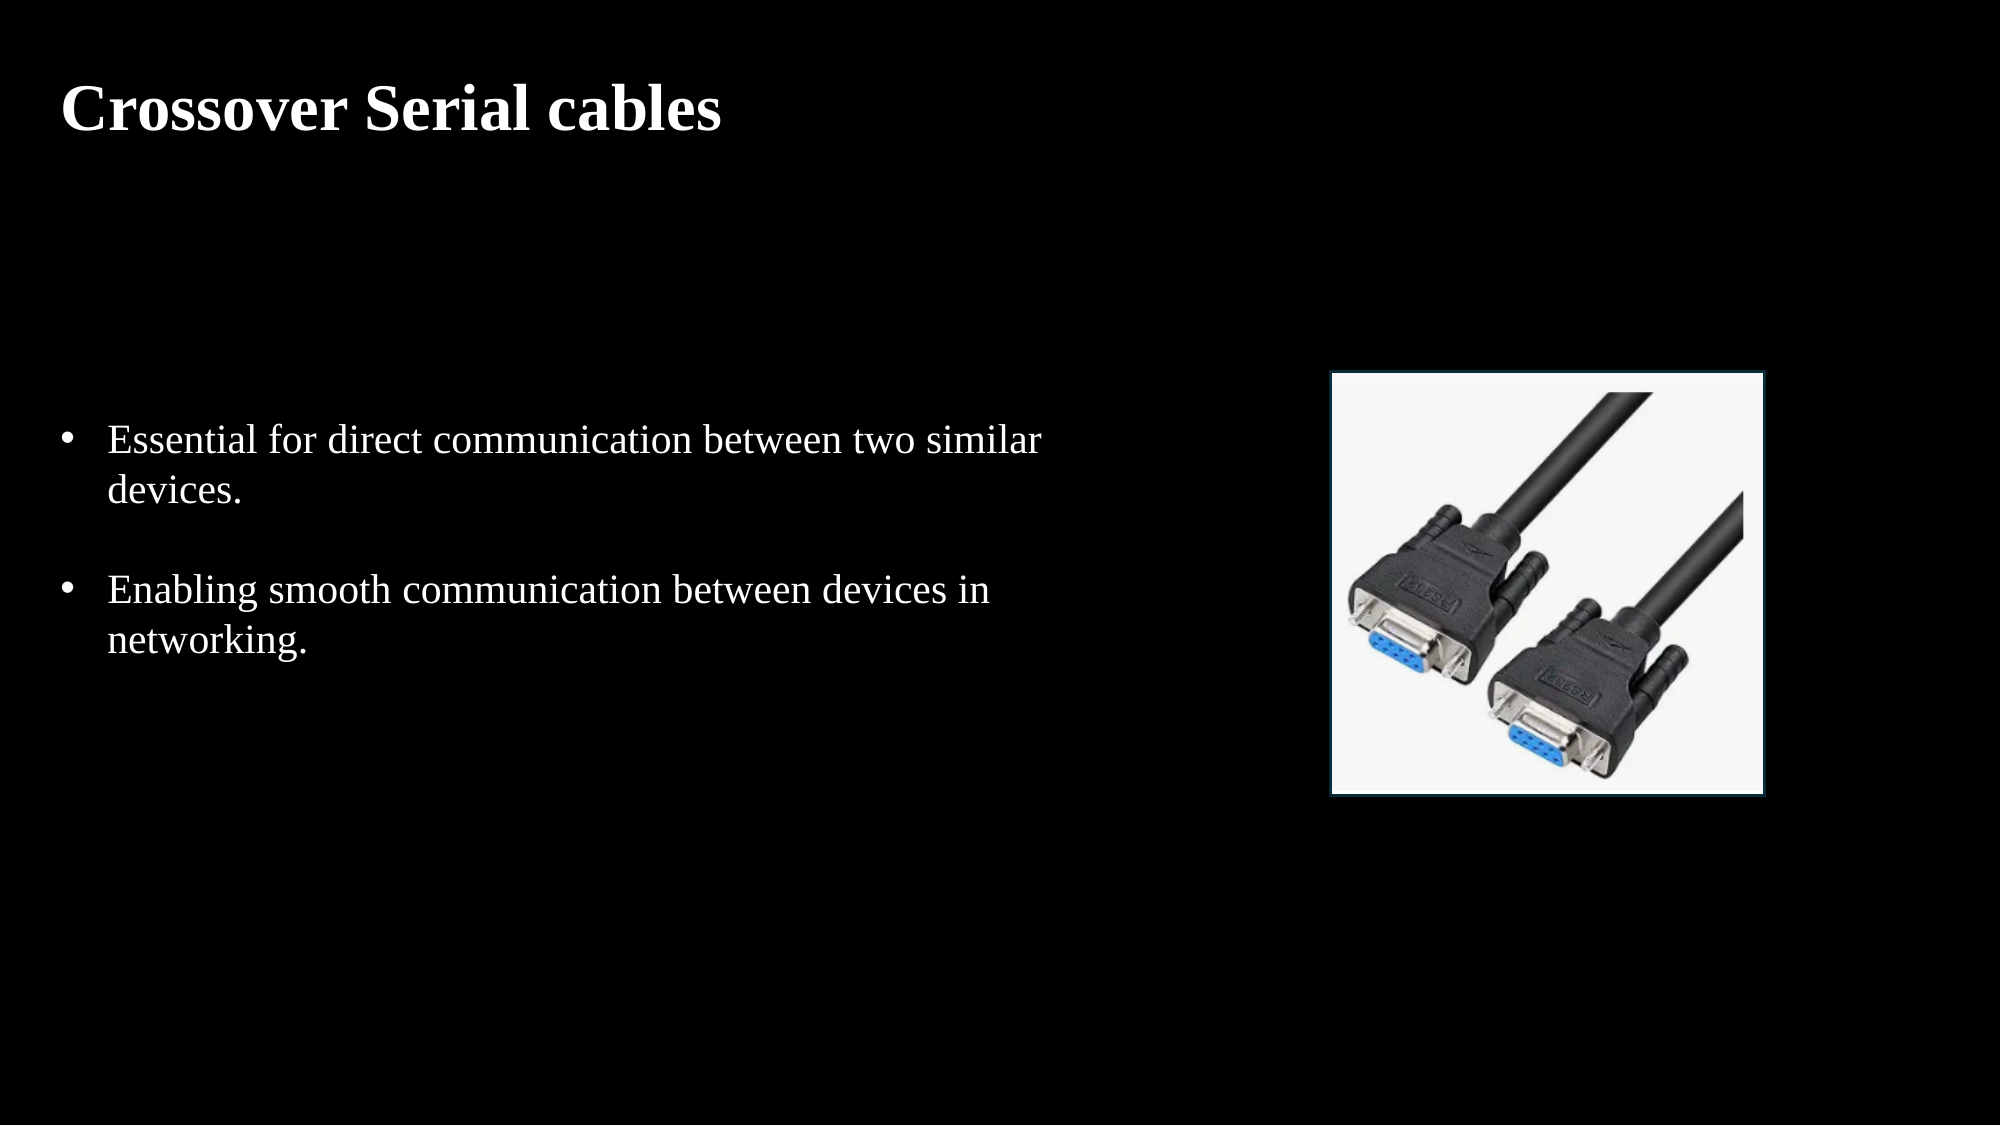

# Crossover Serial cables

Essential for direct communication between two similar devices.

Enabling smooth communication between devices in networking.